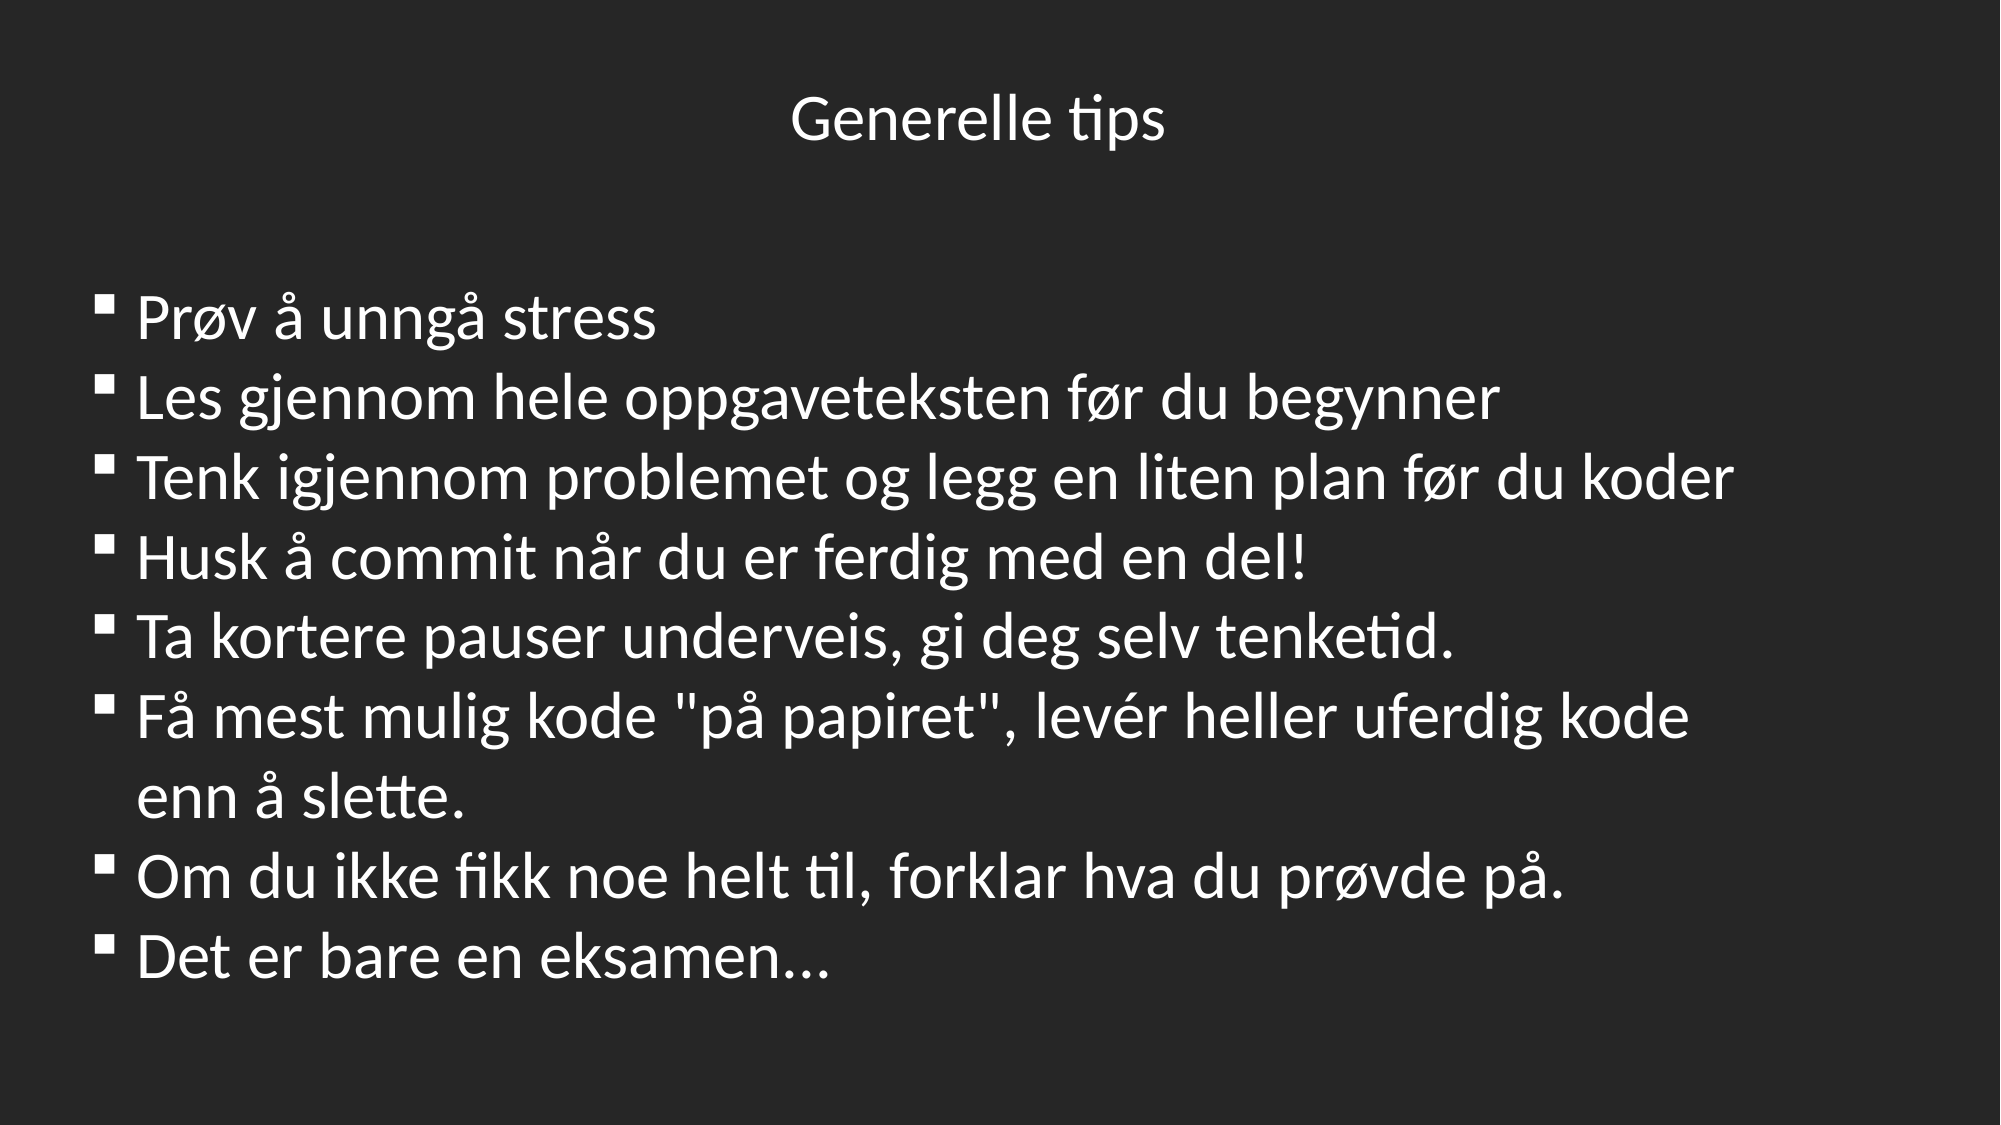

Generelle tips
Prøv å unngå stress
Les gjennom hele oppgaveteksten før du begynner
Tenk igjennom problemet og legg en liten plan før du koder
Husk å commit når du er ferdig med en del!
Ta kortere pauser underveis, gi deg selv tenketid.
Få mest mulig kode "på papiret", levér heller uferdig kode enn å slette.
Om du ikke fikk noe helt til, forklar hva du prøvde på.
Det er bare en eksamen...